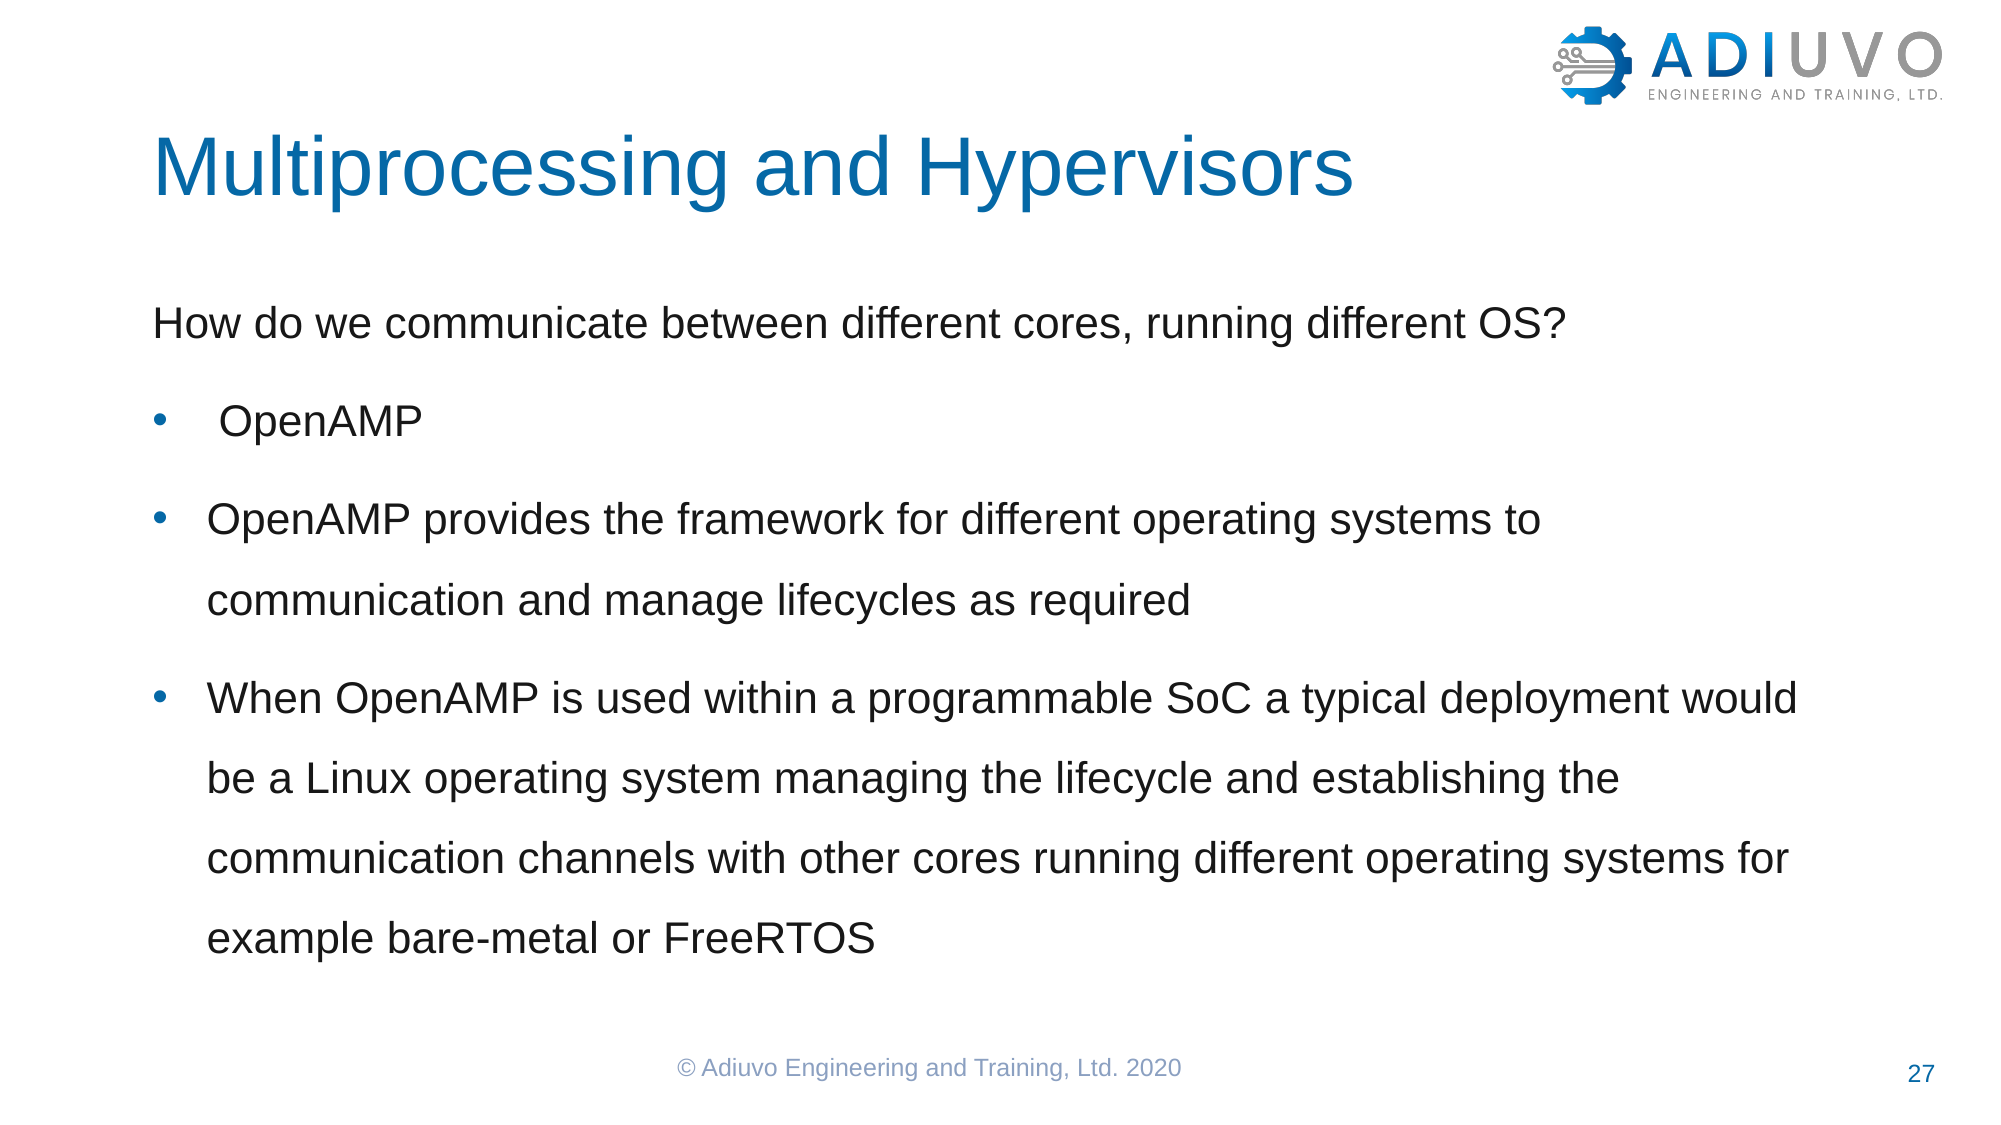

# Multiprocessing and Hypervisors
How do we communicate between different cores, running different OS?
 OpenAMP
OpenAMP provides the framework for different operating systems to communication and manage lifecycles as required
When OpenAMP is used within a programmable SoC a typical deployment would be a Linux operating system managing the lifecycle and establishing the communication channels with other cores running different operating systems for example bare-metal or FreeRTOS
© Adiuvo Engineering and Training, Ltd. 2020
27